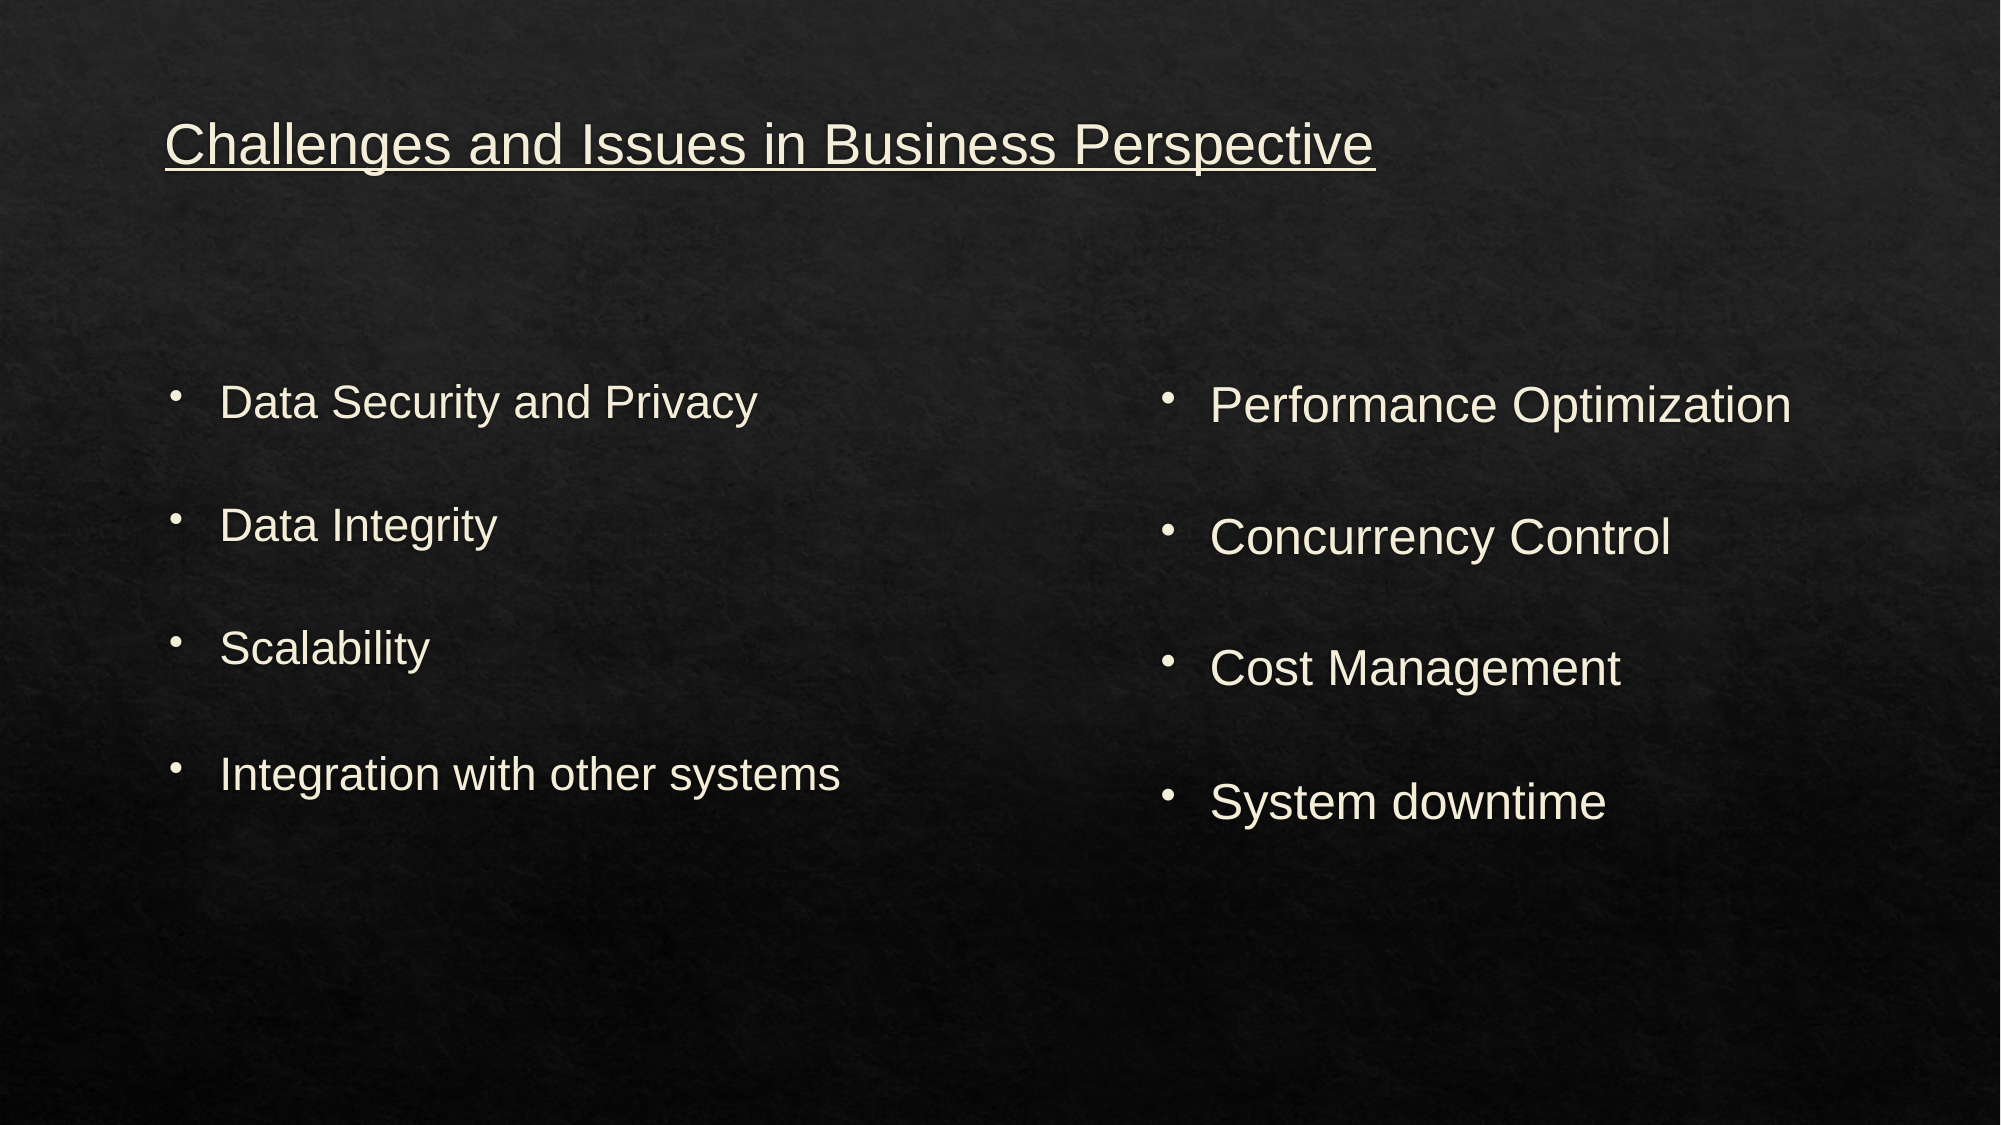

# Challenges and Issues in Business Perspective
Data Security and Privacy

Data Integrity

Scalability

Integration with other systems

Performance Optimization

Concurrency Control

Cost Management

System downtime